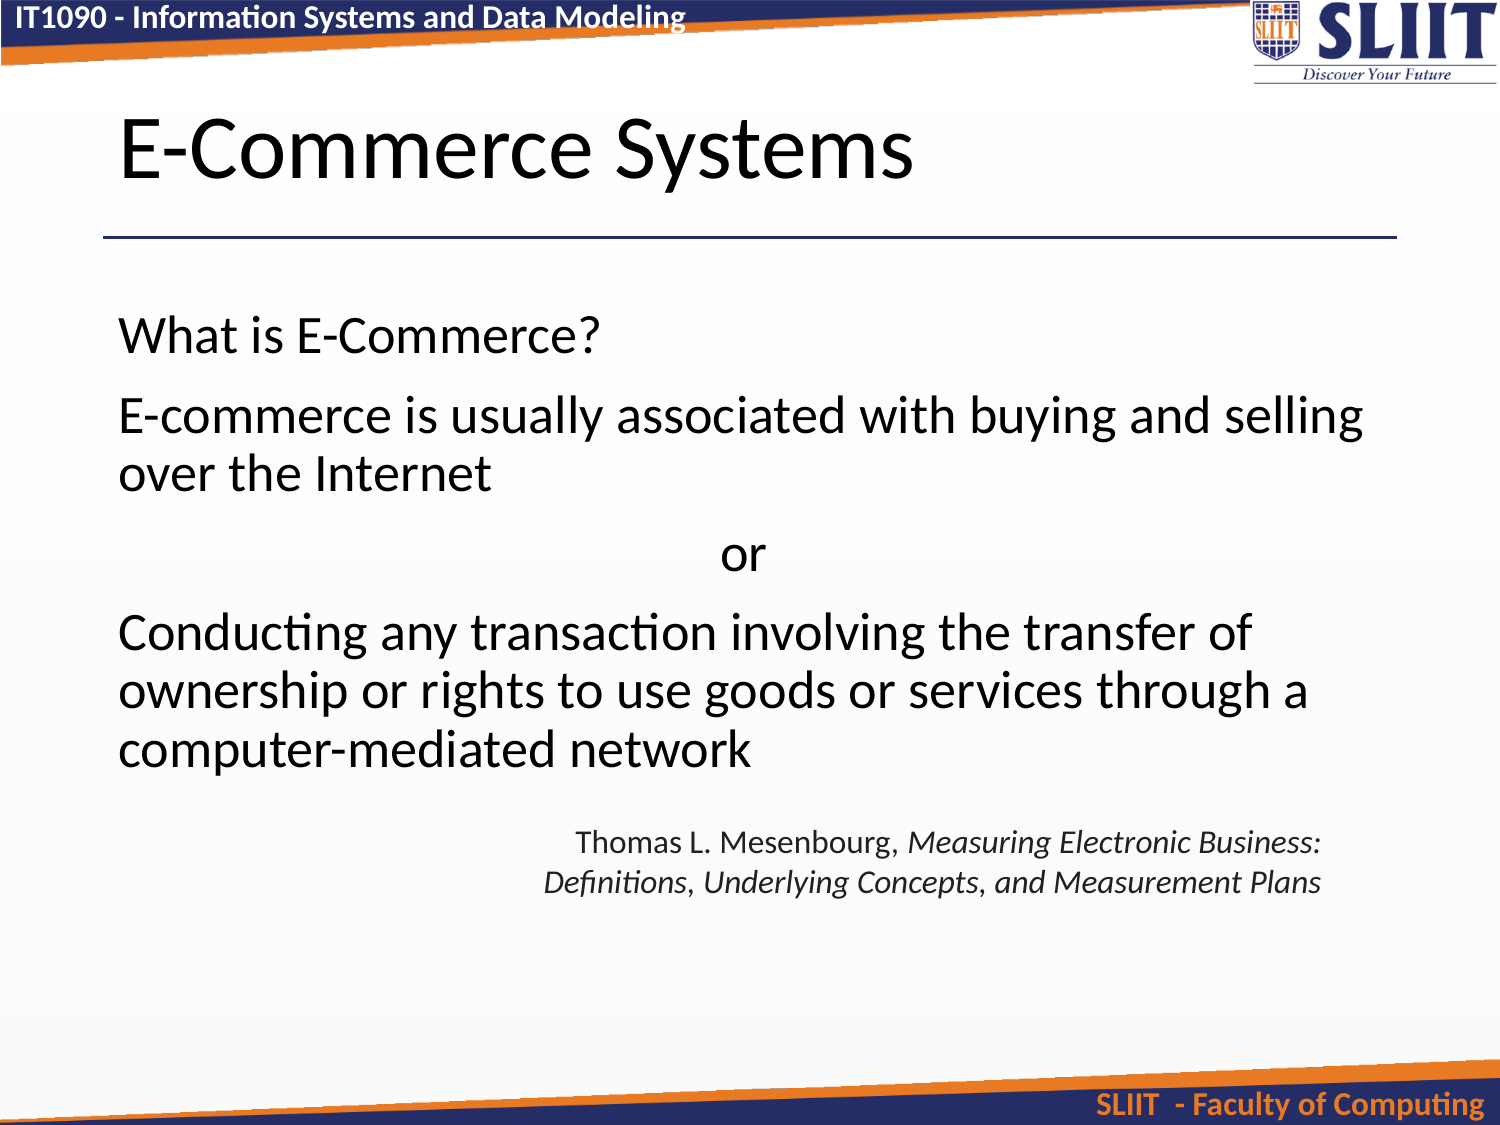

# E-Commerce Systems
What is E-Commerce?
E-commerce is usually associated with buying and selling over the Internet
or
Conducting any transaction involving the transfer of ownership or rights to use goods or services through a computer-mediated network

Thomas L. Mesenbourg, Measuring Electronic Business: Definitions, Underlying Concepts, and Measurement Plans